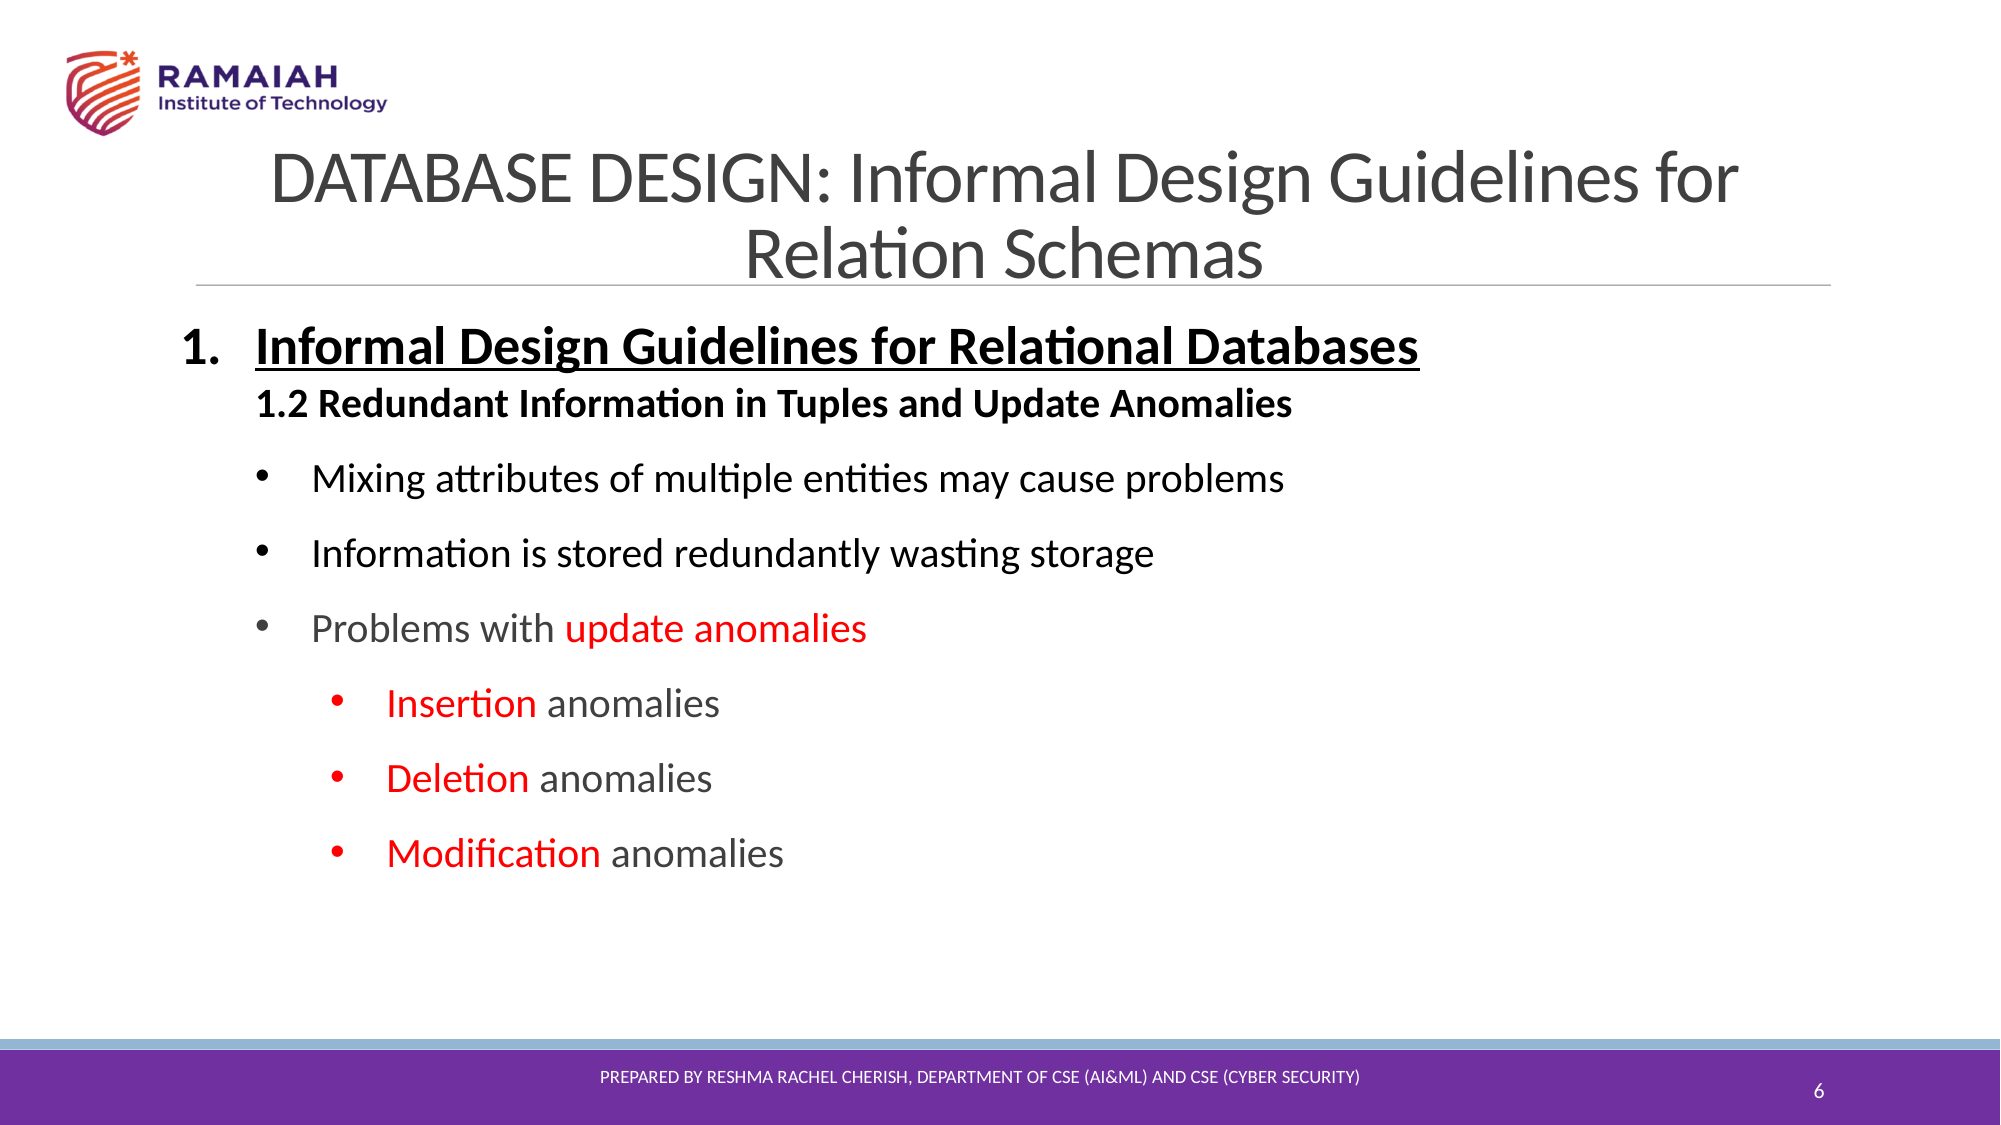

DATABASE DESIGN: Informal Design Guidelines for Relation Schemas
Informal Design Guidelines for Relational Databases
1.2 Redundant Information in Tuples and Update Anomalies
Mixing attributes of multiple entities may cause problems
Information is stored redundantly wasting storage
Problems with update anomalies
Insertion anomalies
Deletion anomalies
Modification anomalies

6
Prepared By reshma Rachel cherish, Department of CSE (ai&ml) and CSE (Cyber security)